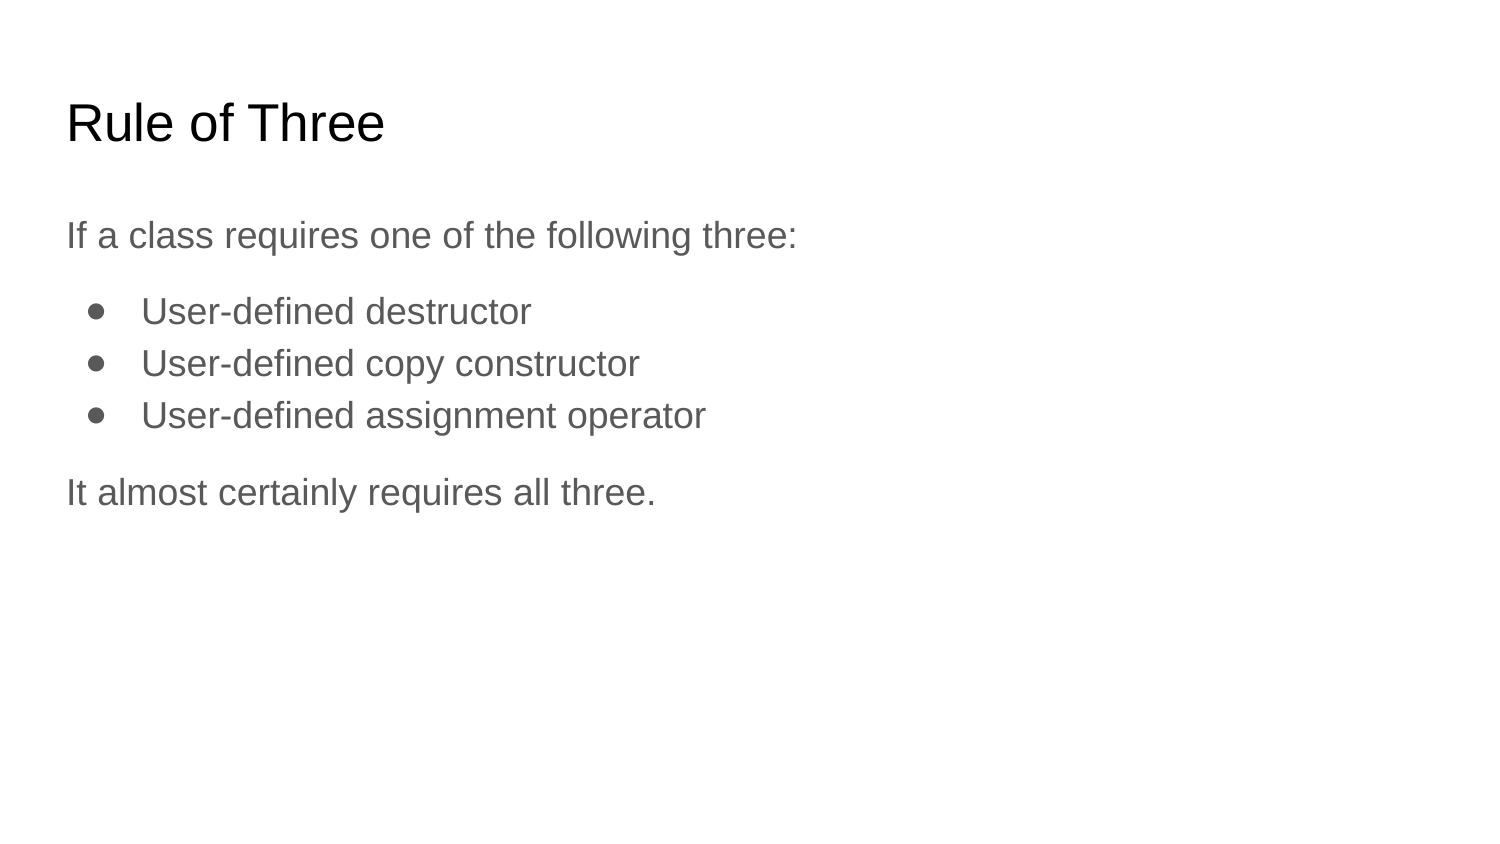

# Rule of Three
If a class requires one of the following three:
User-defined destructor
User-defined copy constructor
User-defined assignment operator
It almost certainly requires all three.